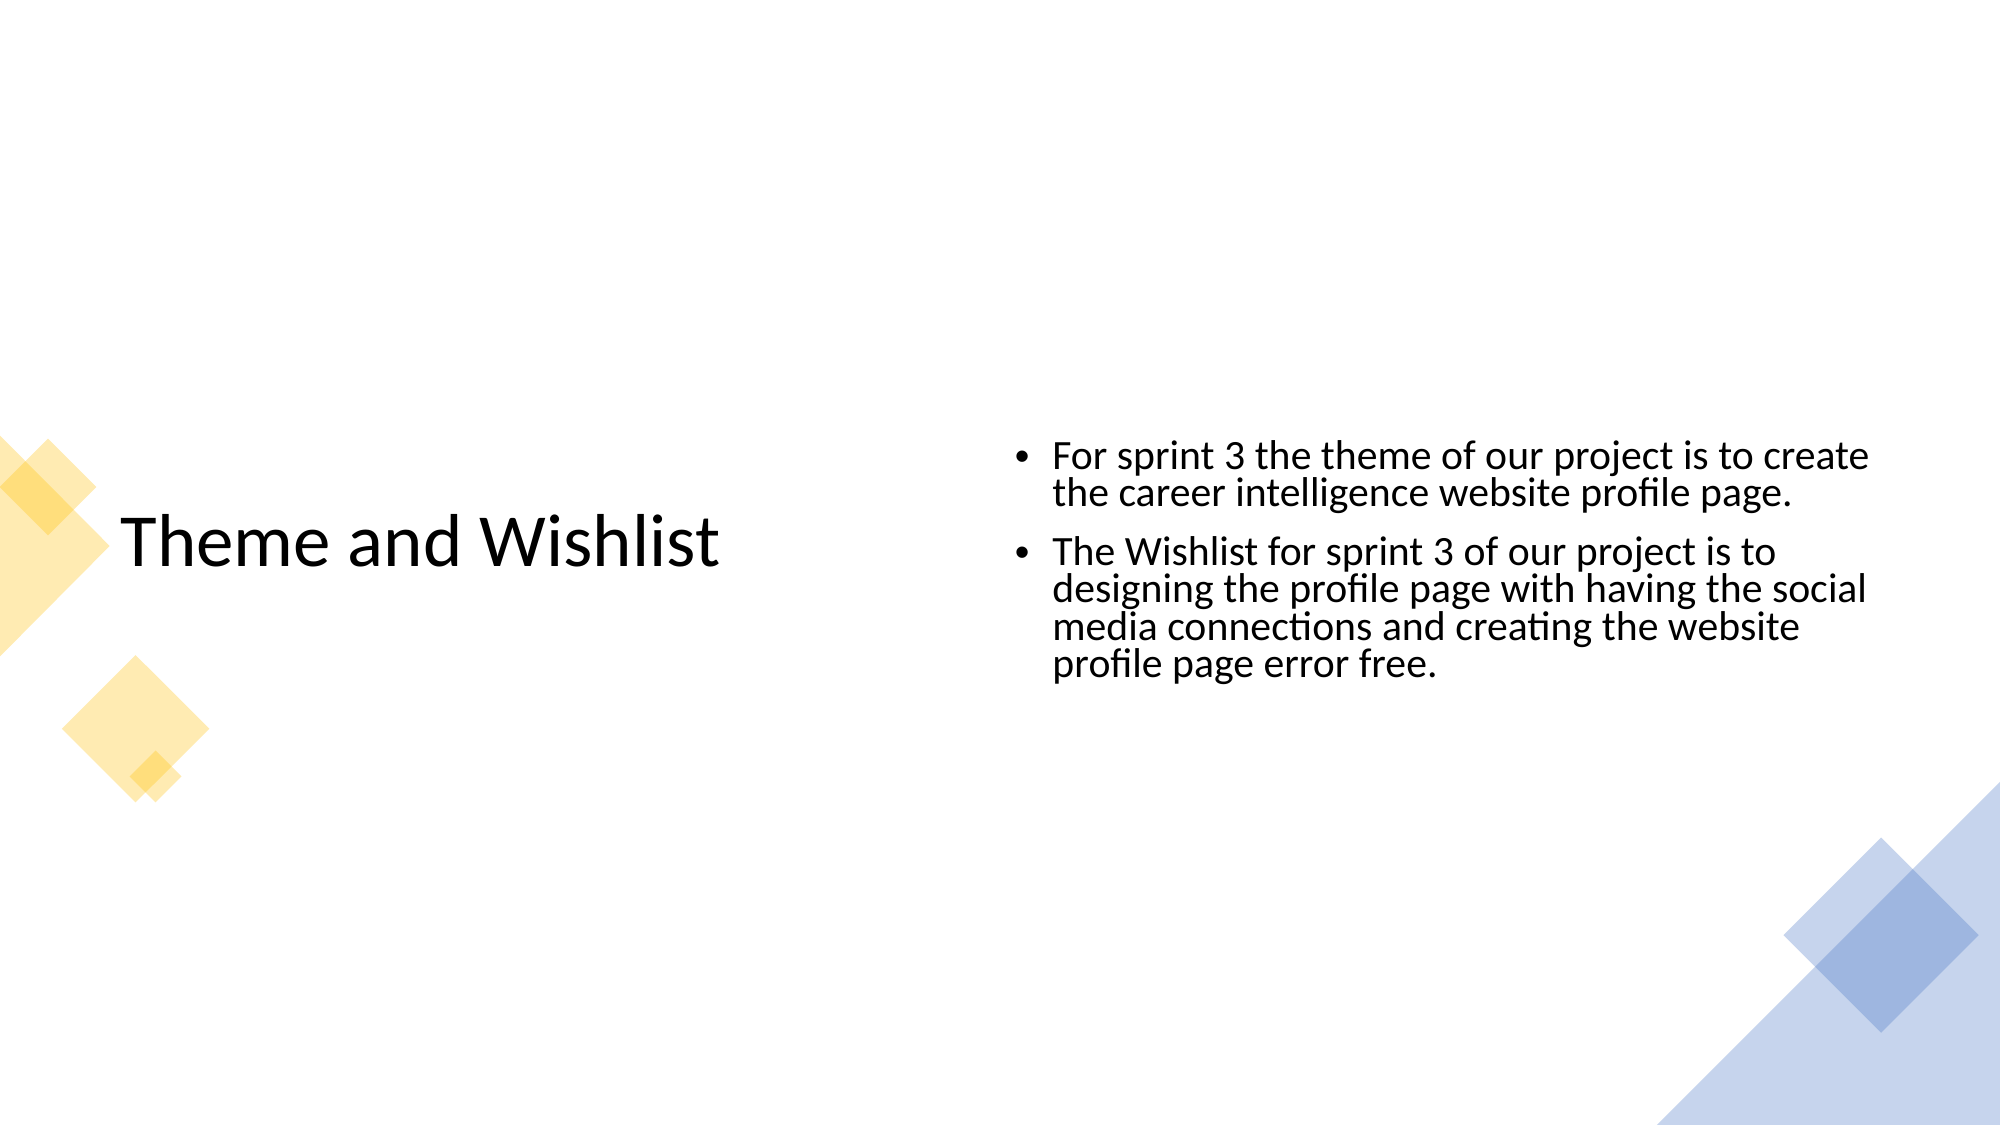

# Theme and Wishlist
For sprint 3 the theme of our project is to create the career intelligence website profile page.
The Wishlist for sprint 3 of our project is to designing the profile page with having the social media connections and creating the website profile page error free.